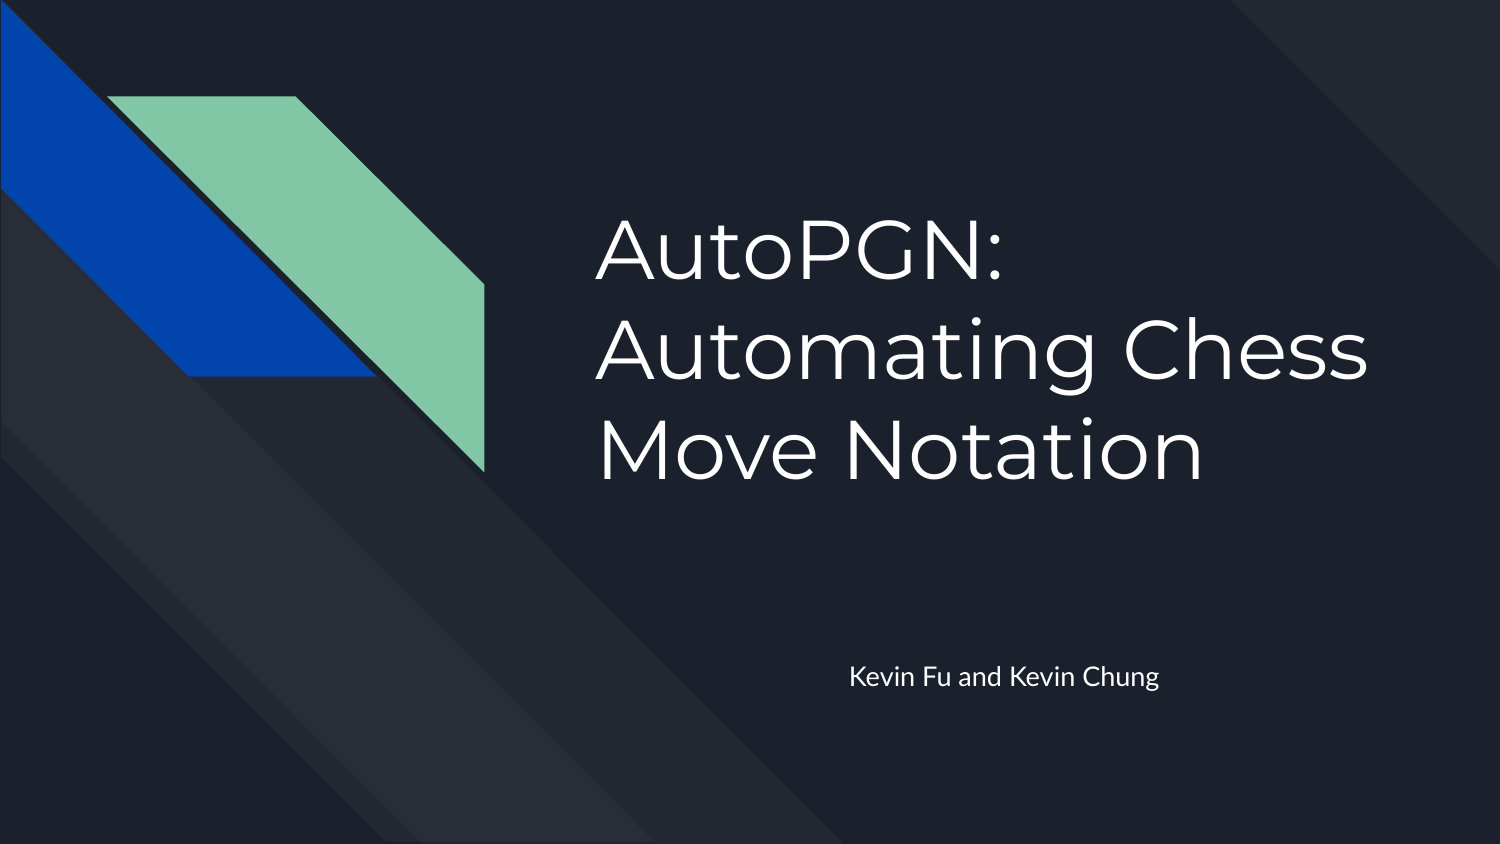

# AutoPGN: Automating Chess Move Notation
Kevin Fu and Kevin Chung